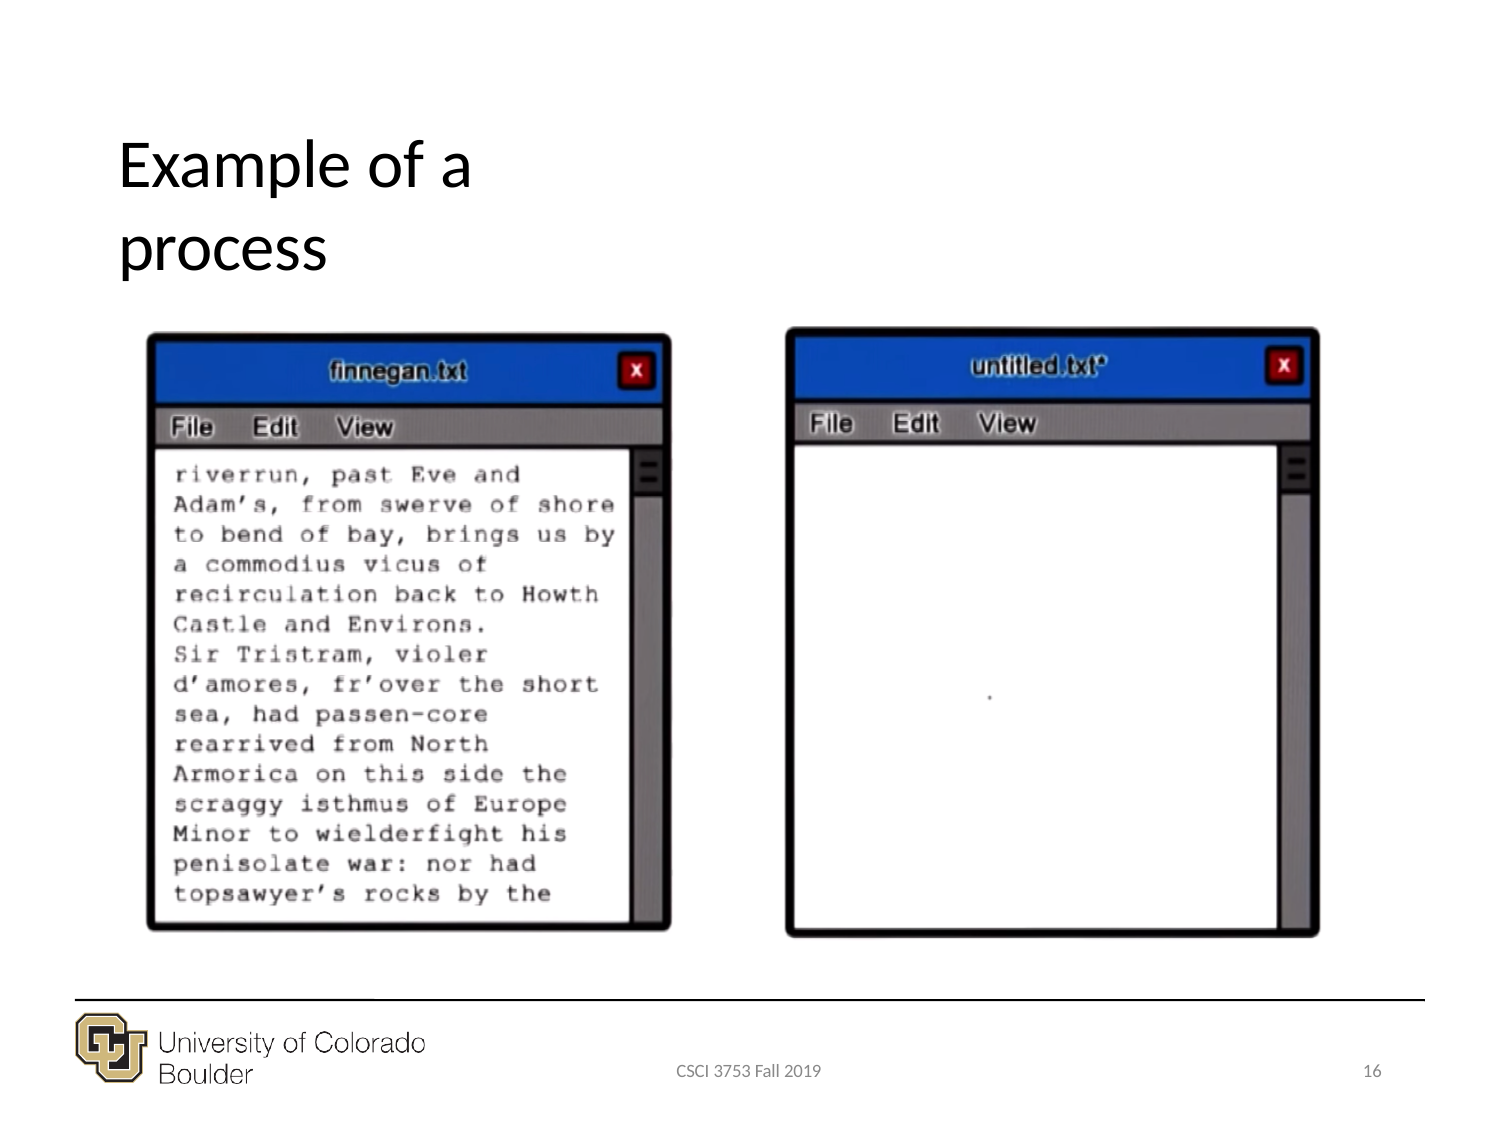

# Example of a process

CSCI 3753 Fall 2019
16